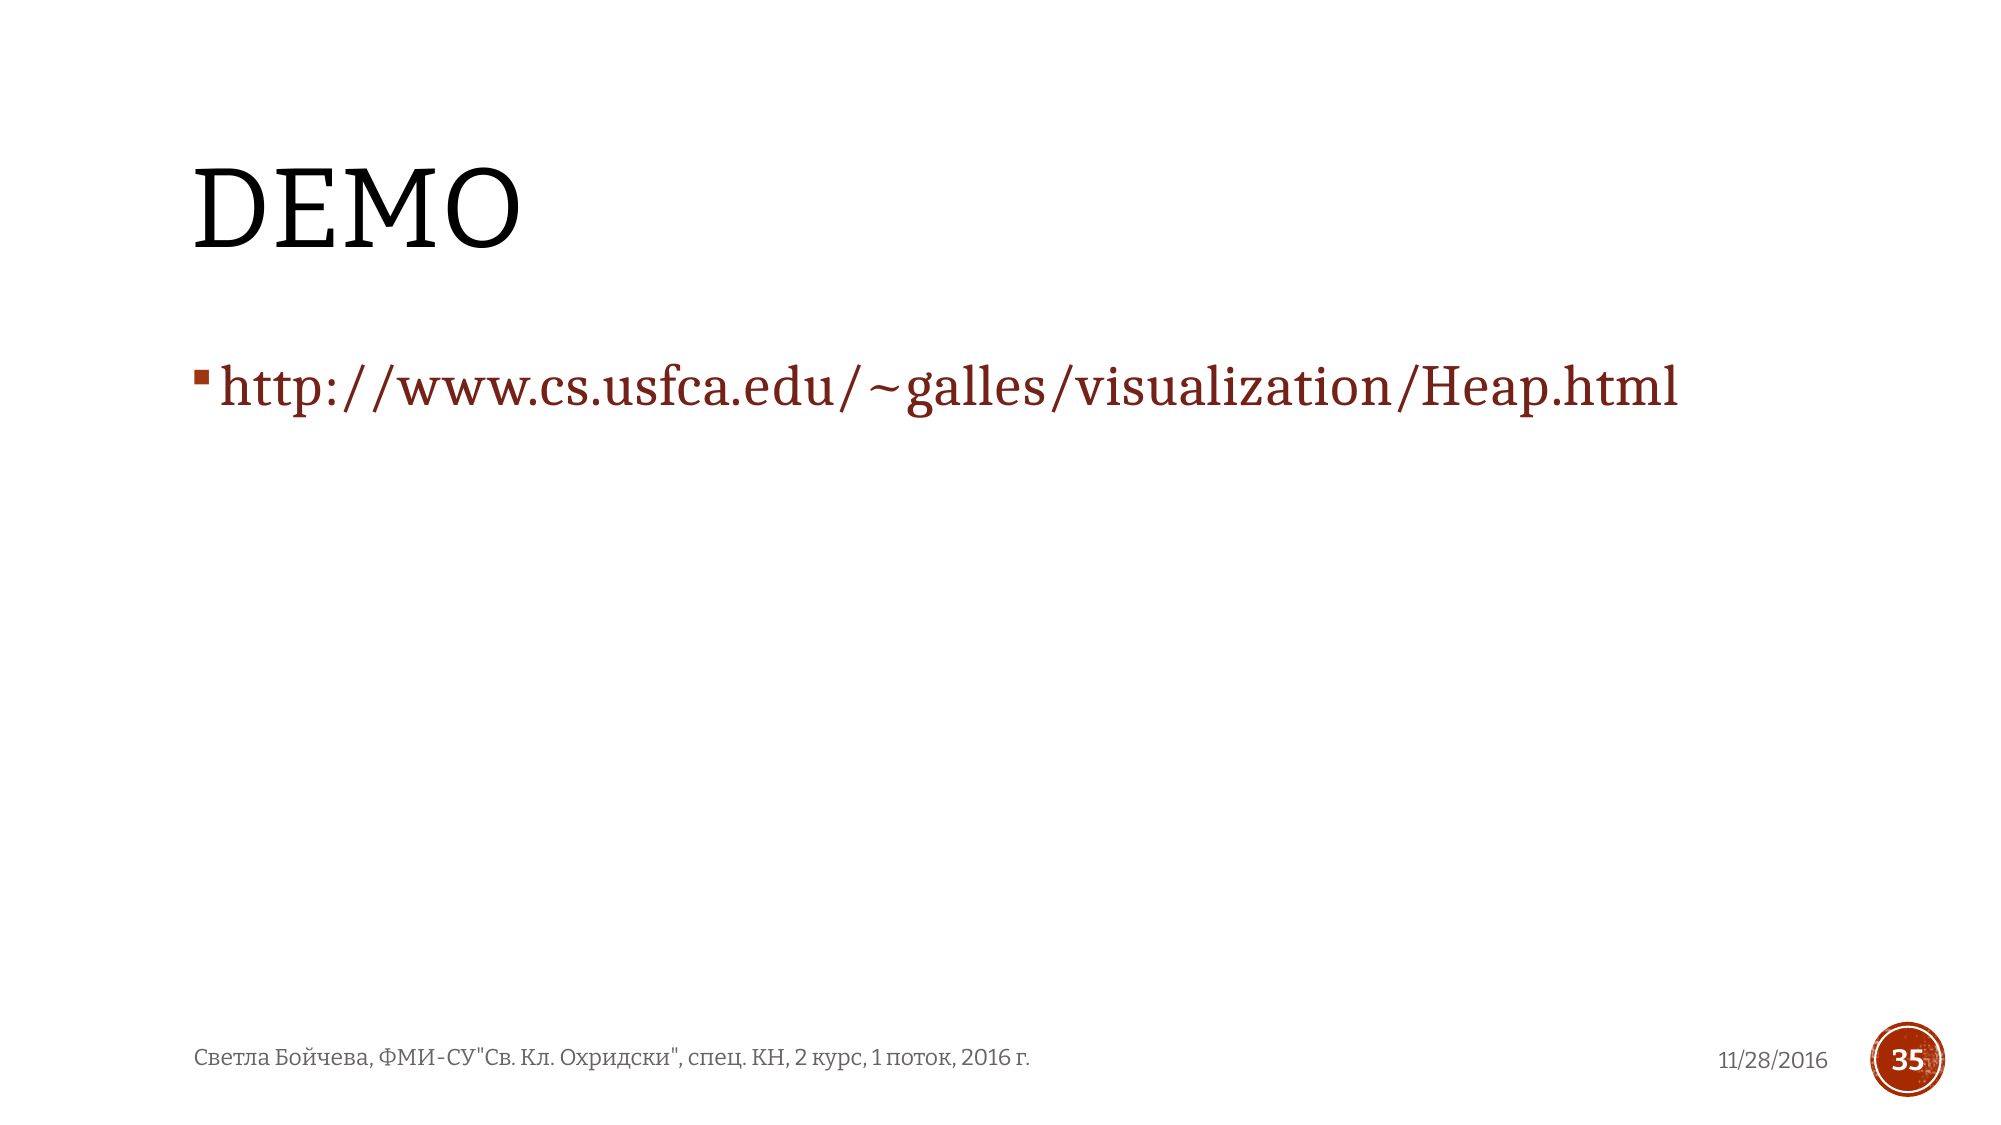

# Demo
http://www.cs.usfca.edu/~galles/visualization/Heap.html
Светла Бойчева, ФМИ-СУ"Св. Кл. Охридски", спец. КН, 2 курс, 1 поток, 2016 г.
11/28/2016
35